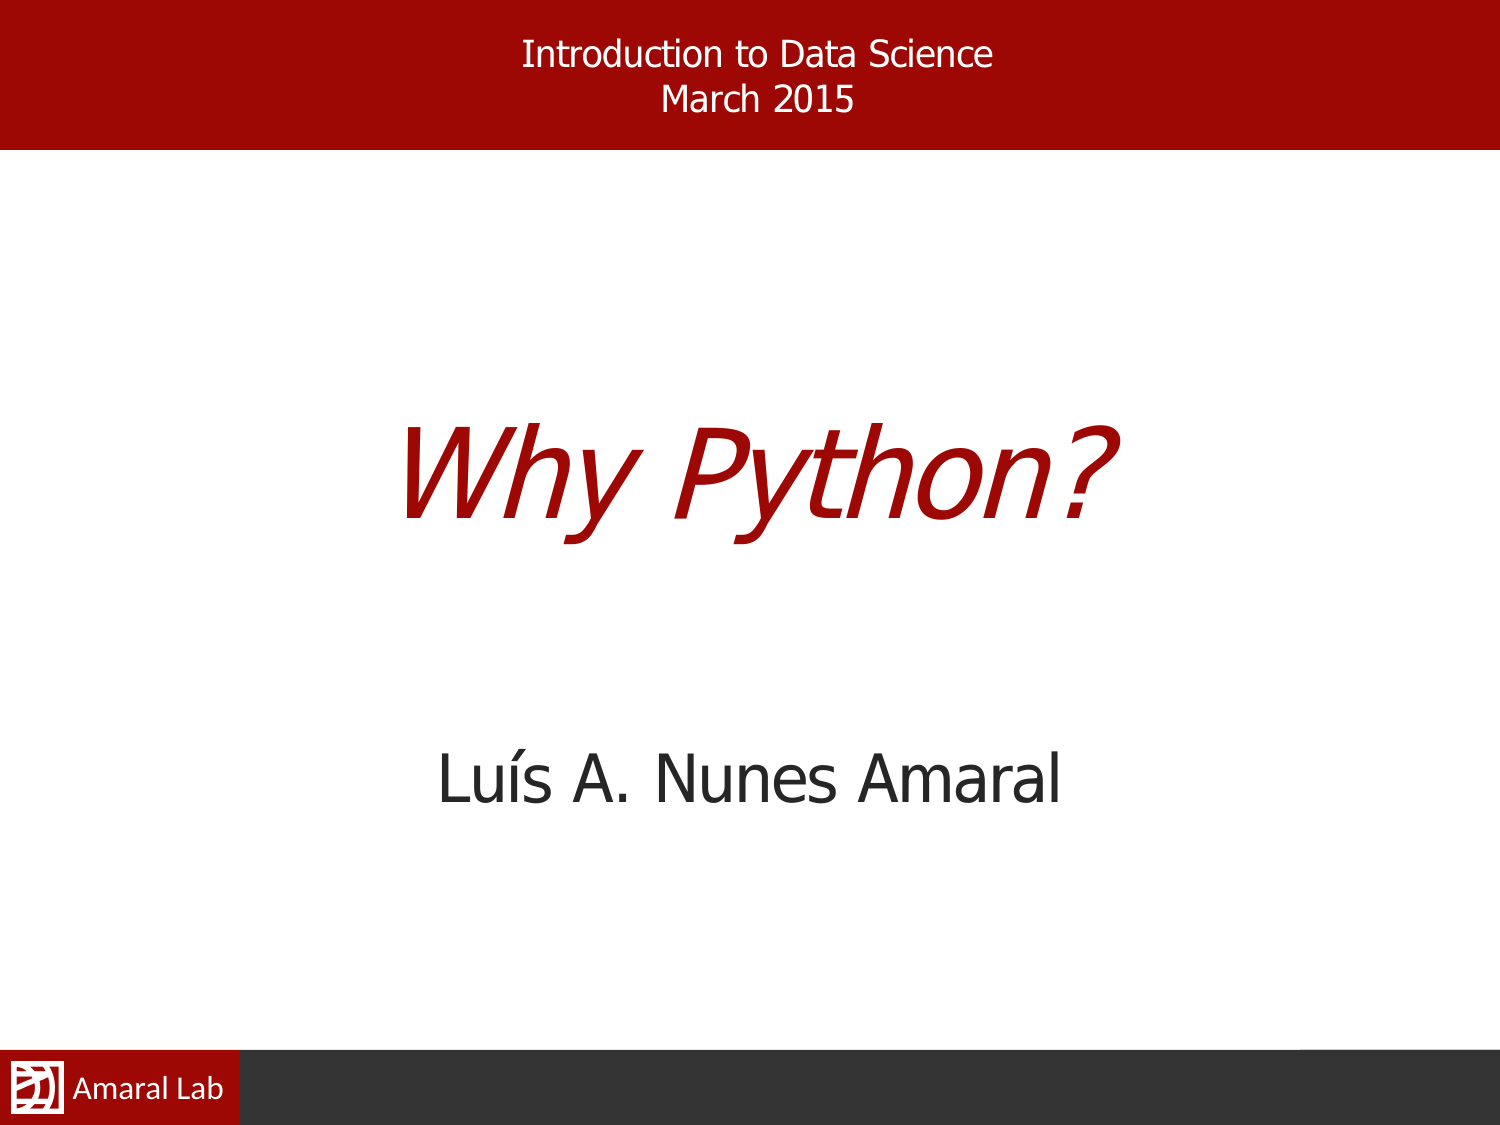

# Why Python?
Luís A. Nunes Amaral